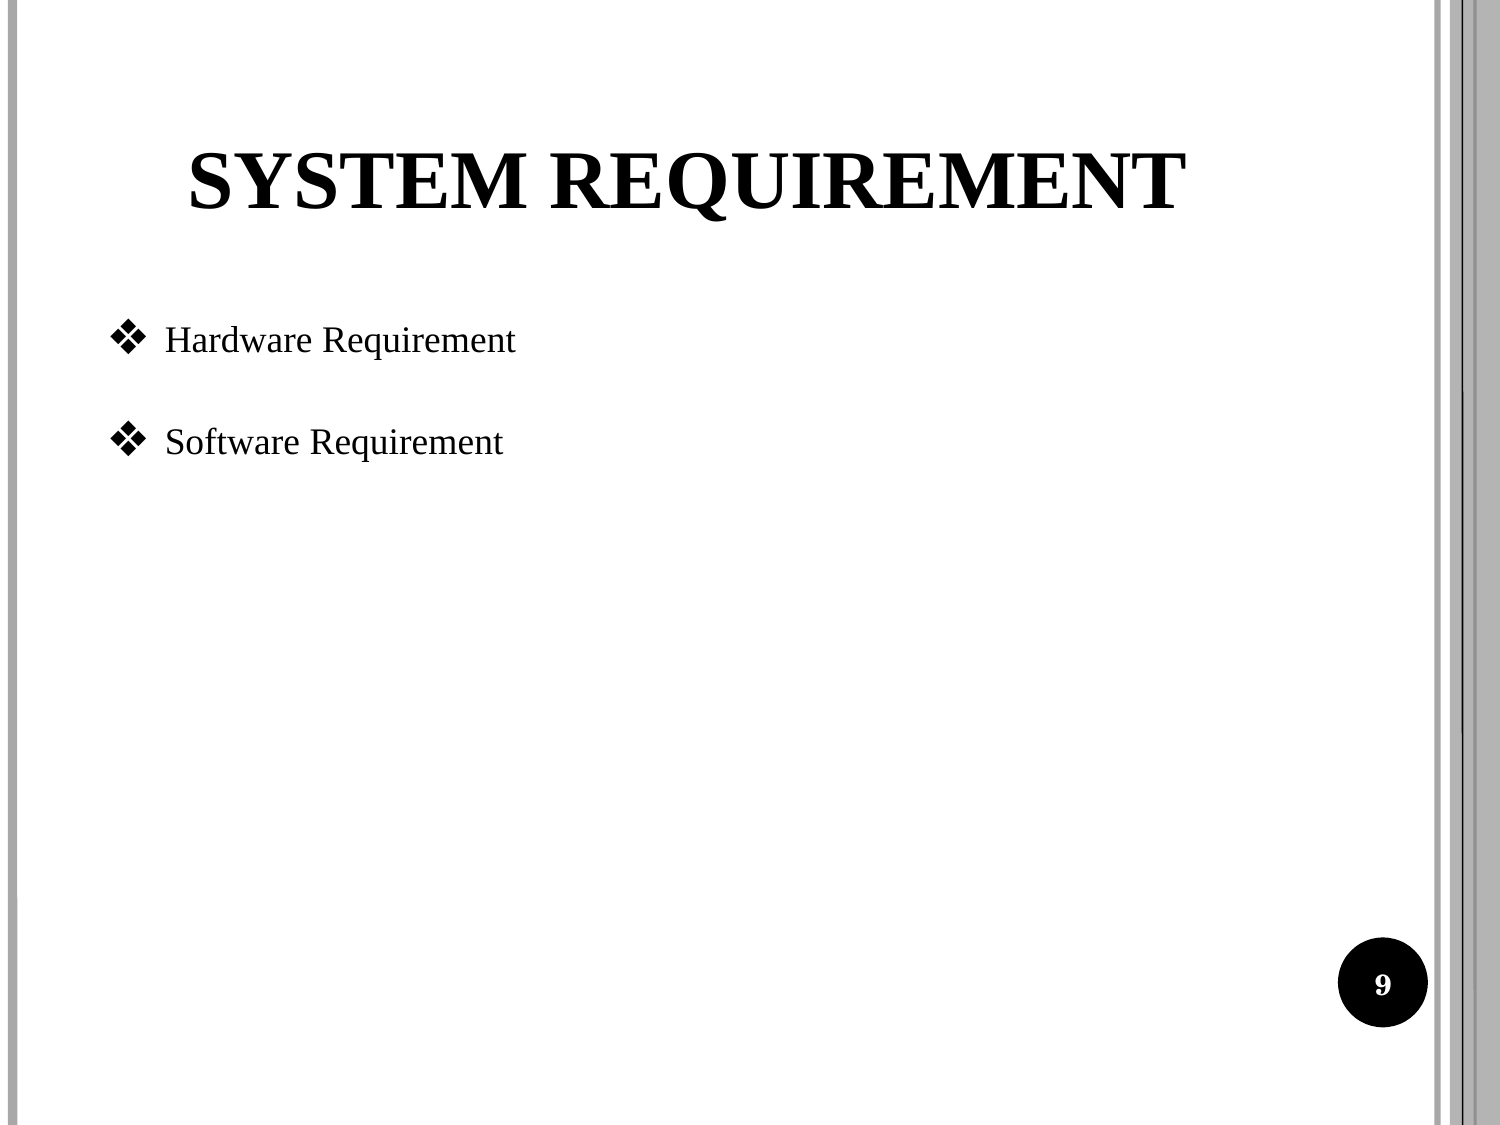

SYSTEM REQUIREMENT

Hardware Requirement

Software Requirement

9